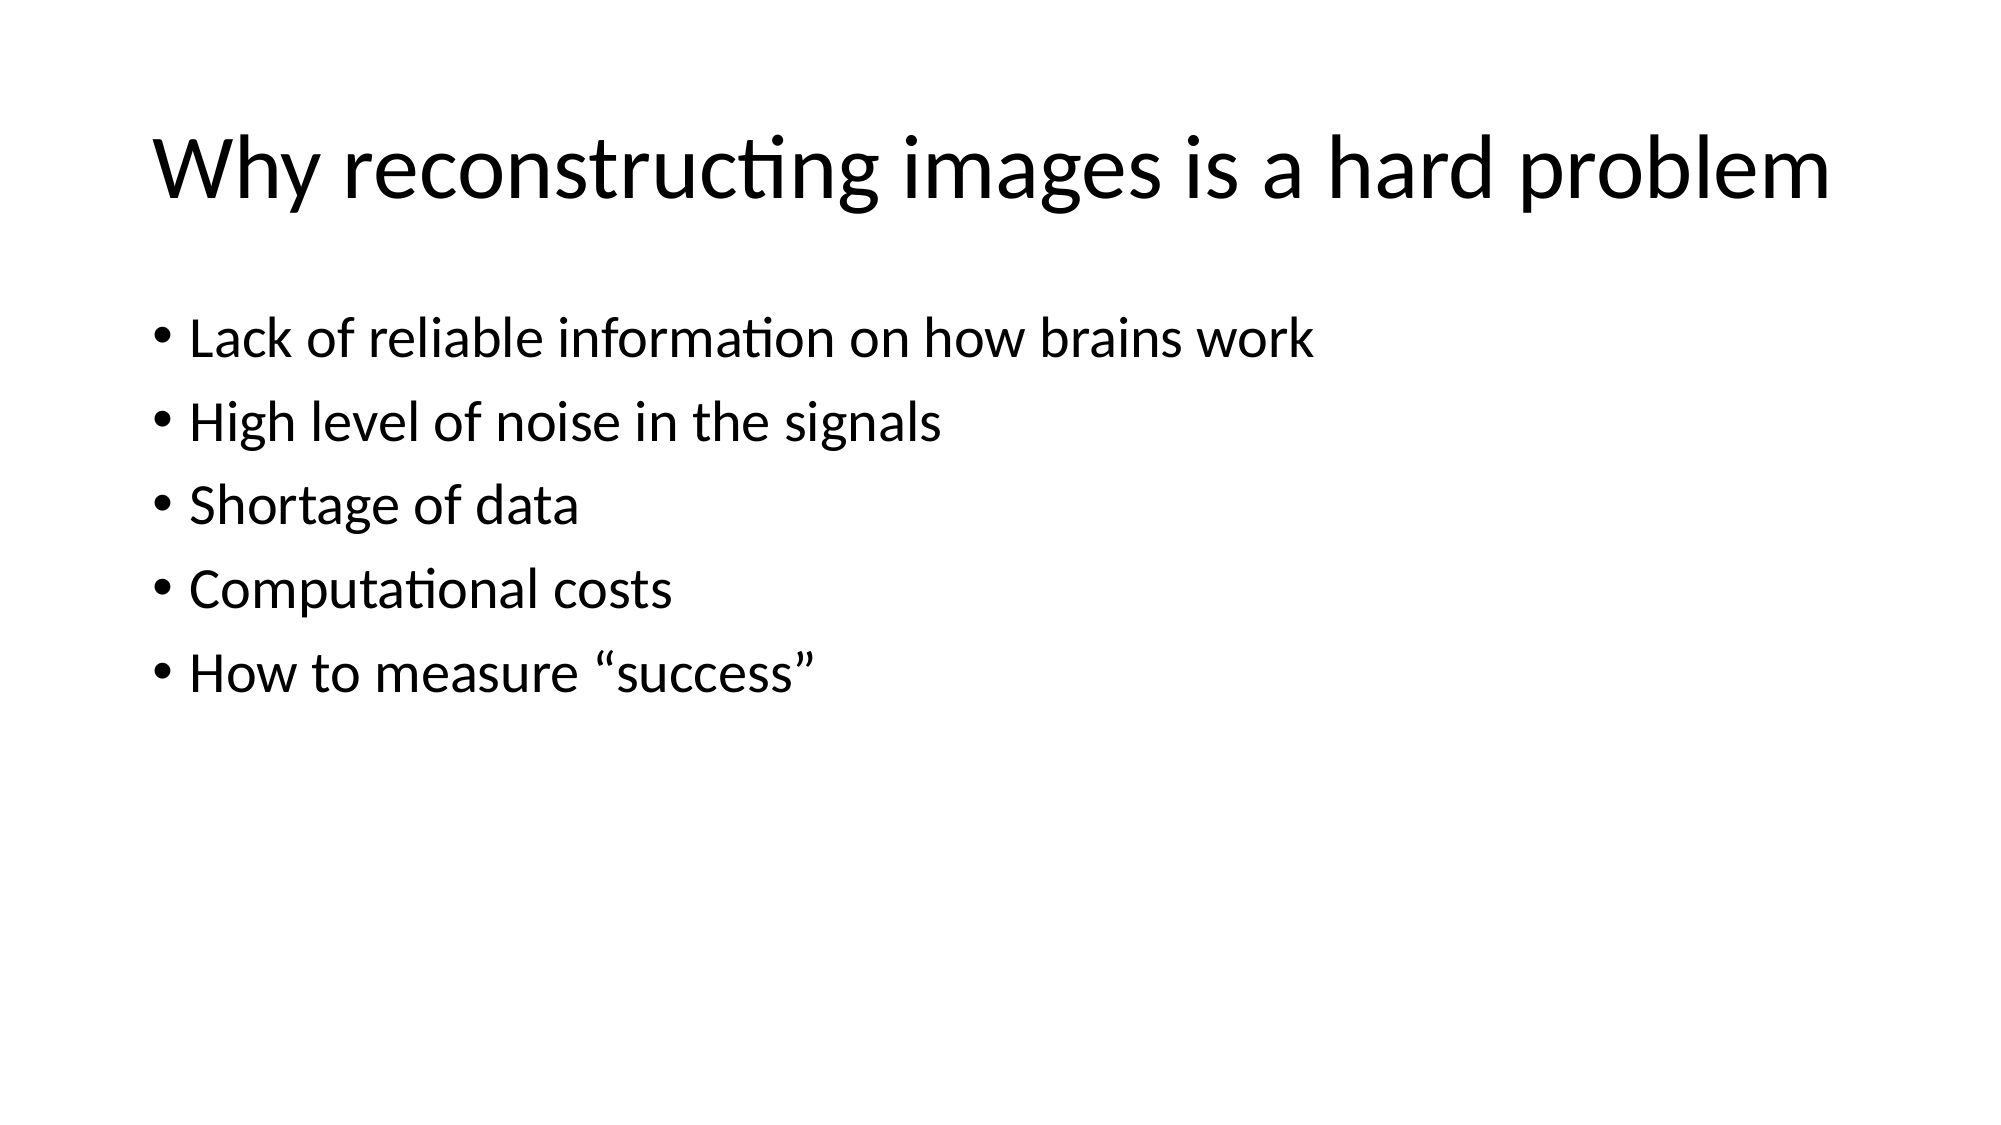

# Why reconstructing images is a hard problem
Lack of reliable information on how brains work
High level of noise in the signals
Shortage of data
Computational costs
How to measure “success”